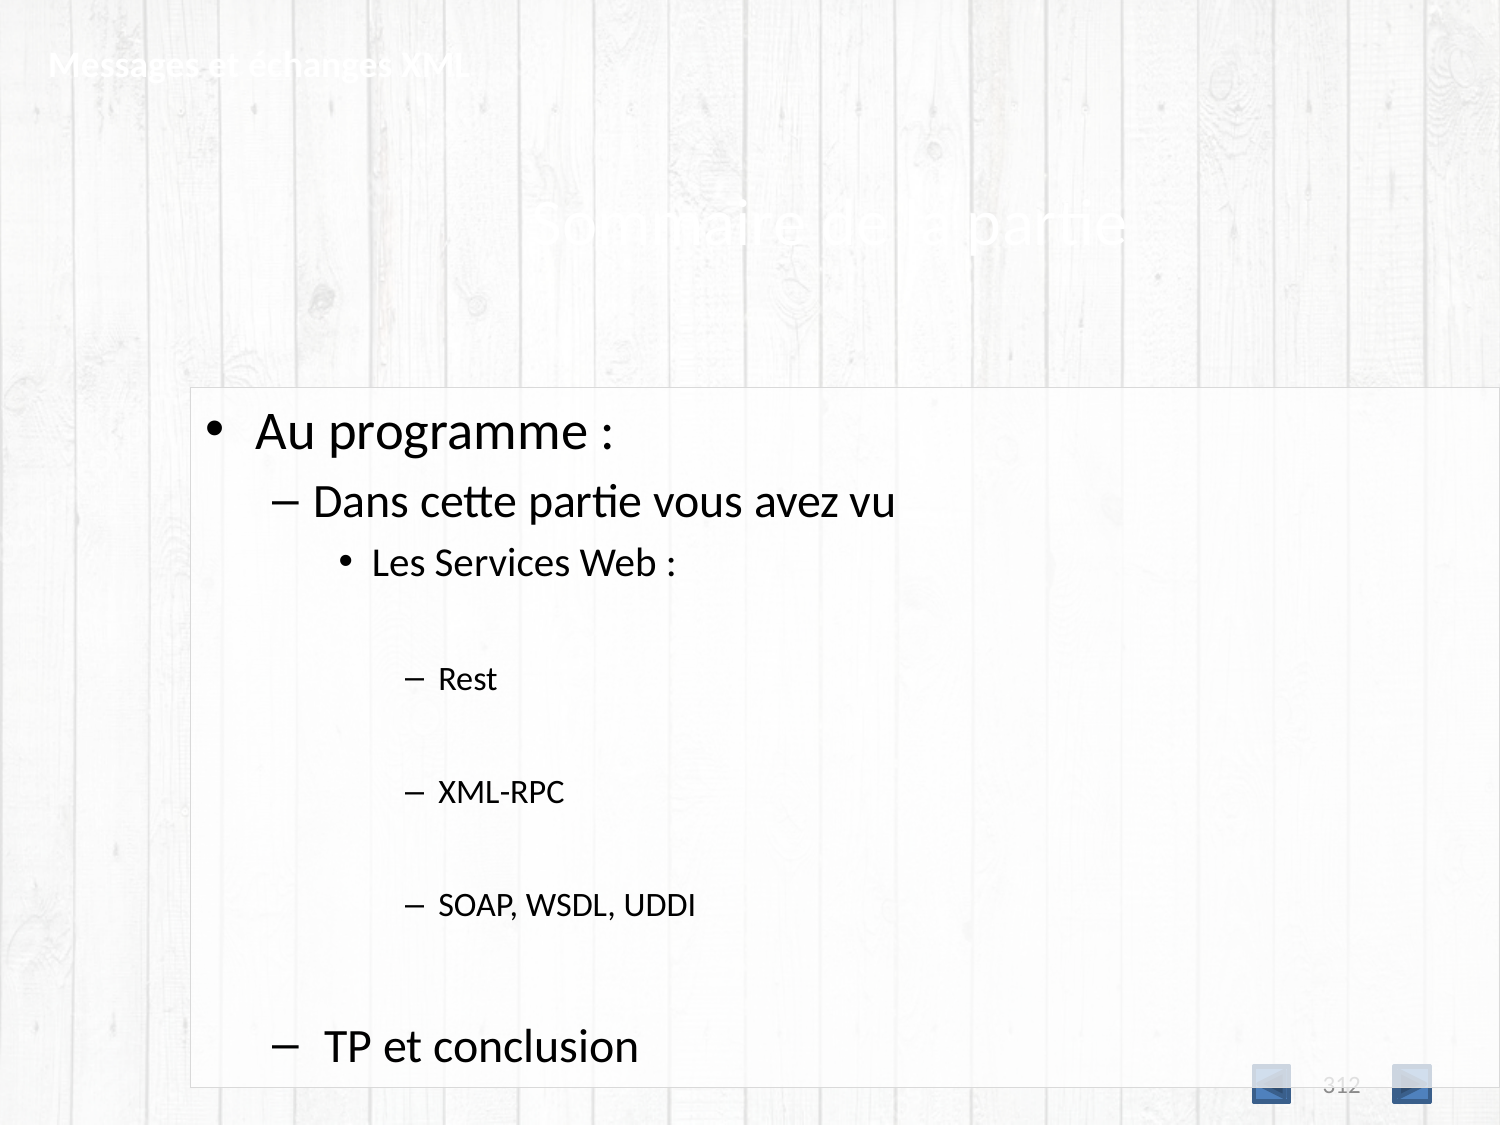

Messages et échanges XML
Sommaire de la partie
Au programme :
Dans cette partie vous avez vu
Les Services Web :

Rest

XML-RPC

SOAP, WSDL, UDDI

 TP et conclusion
312